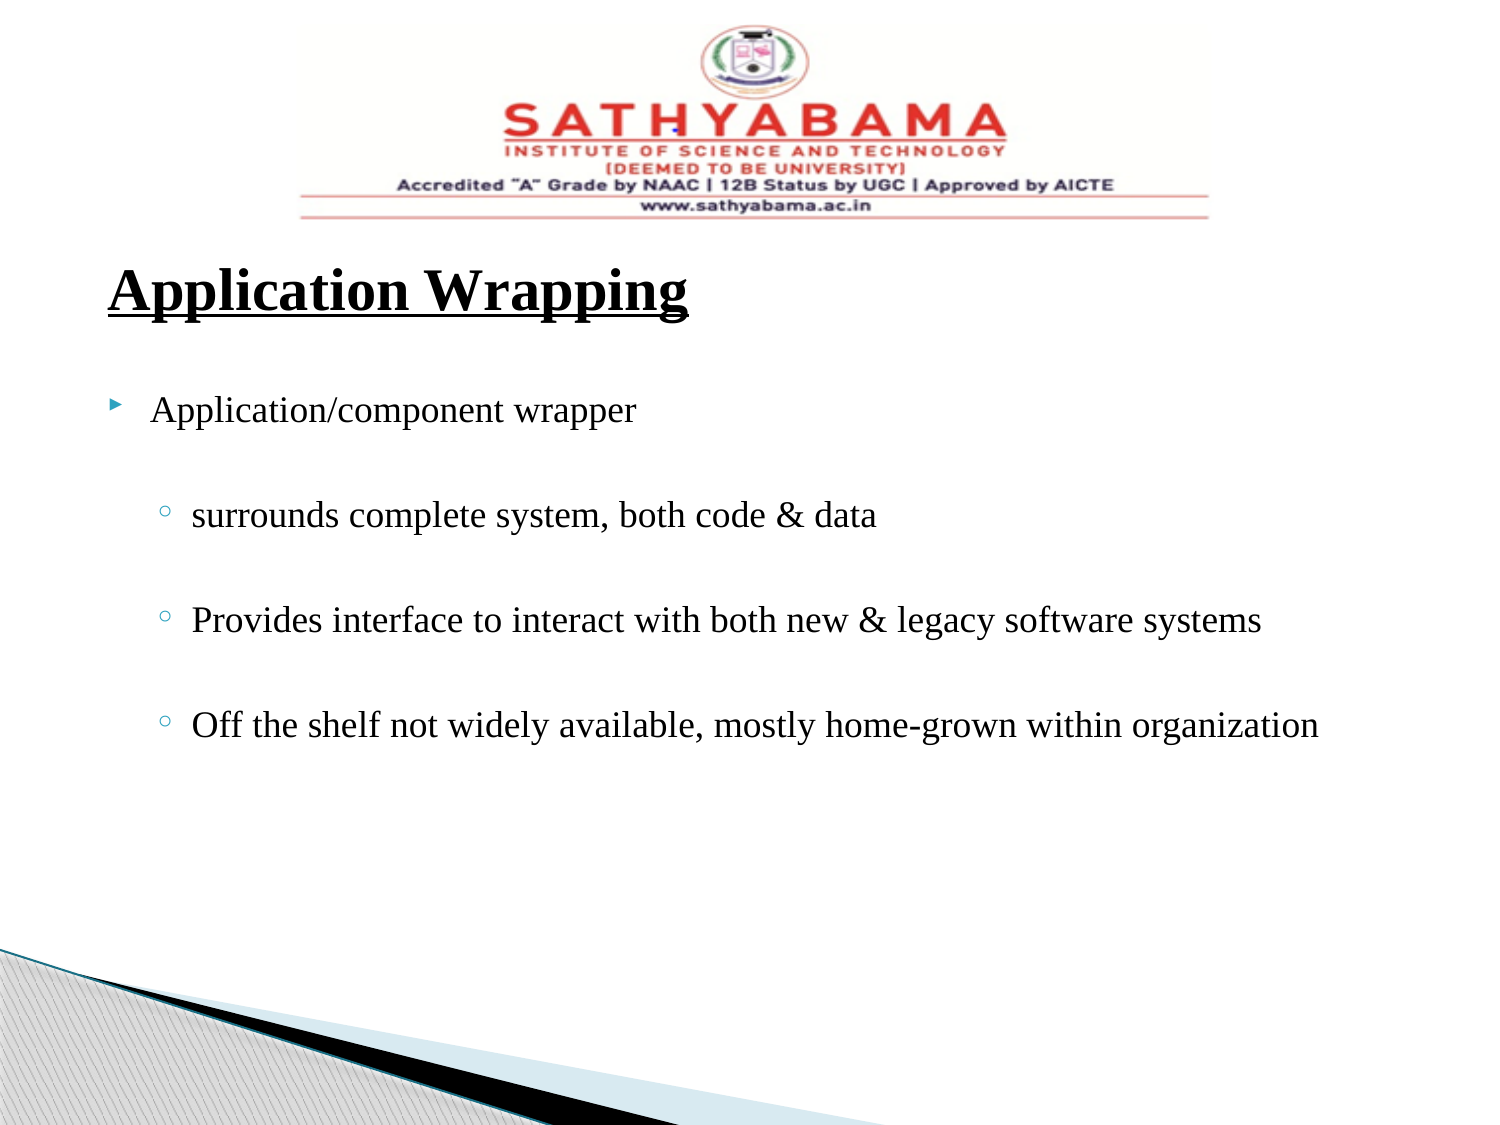

#
Application Wrapping

Application/component wrapper

surrounds complete system, both code & data

Provides interface to interact with both new & legacy software systems

Off the shelf not widely available, mostly home-grown within organization